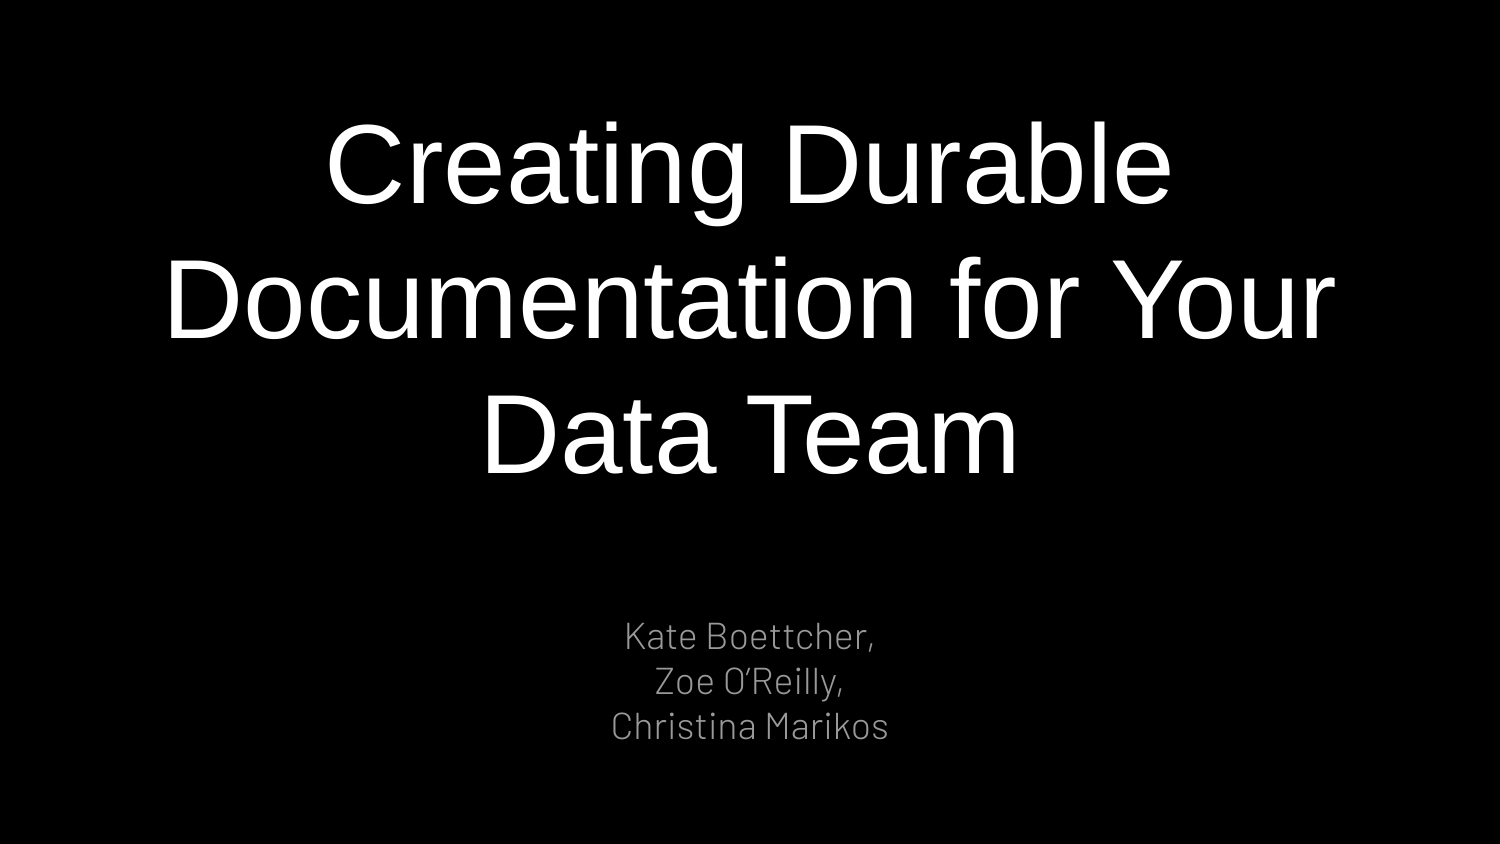

# Creating Durable Documentation for Your Data Team

Kate Boettcher,
Zoe O’Reilly,
Christina Marikos